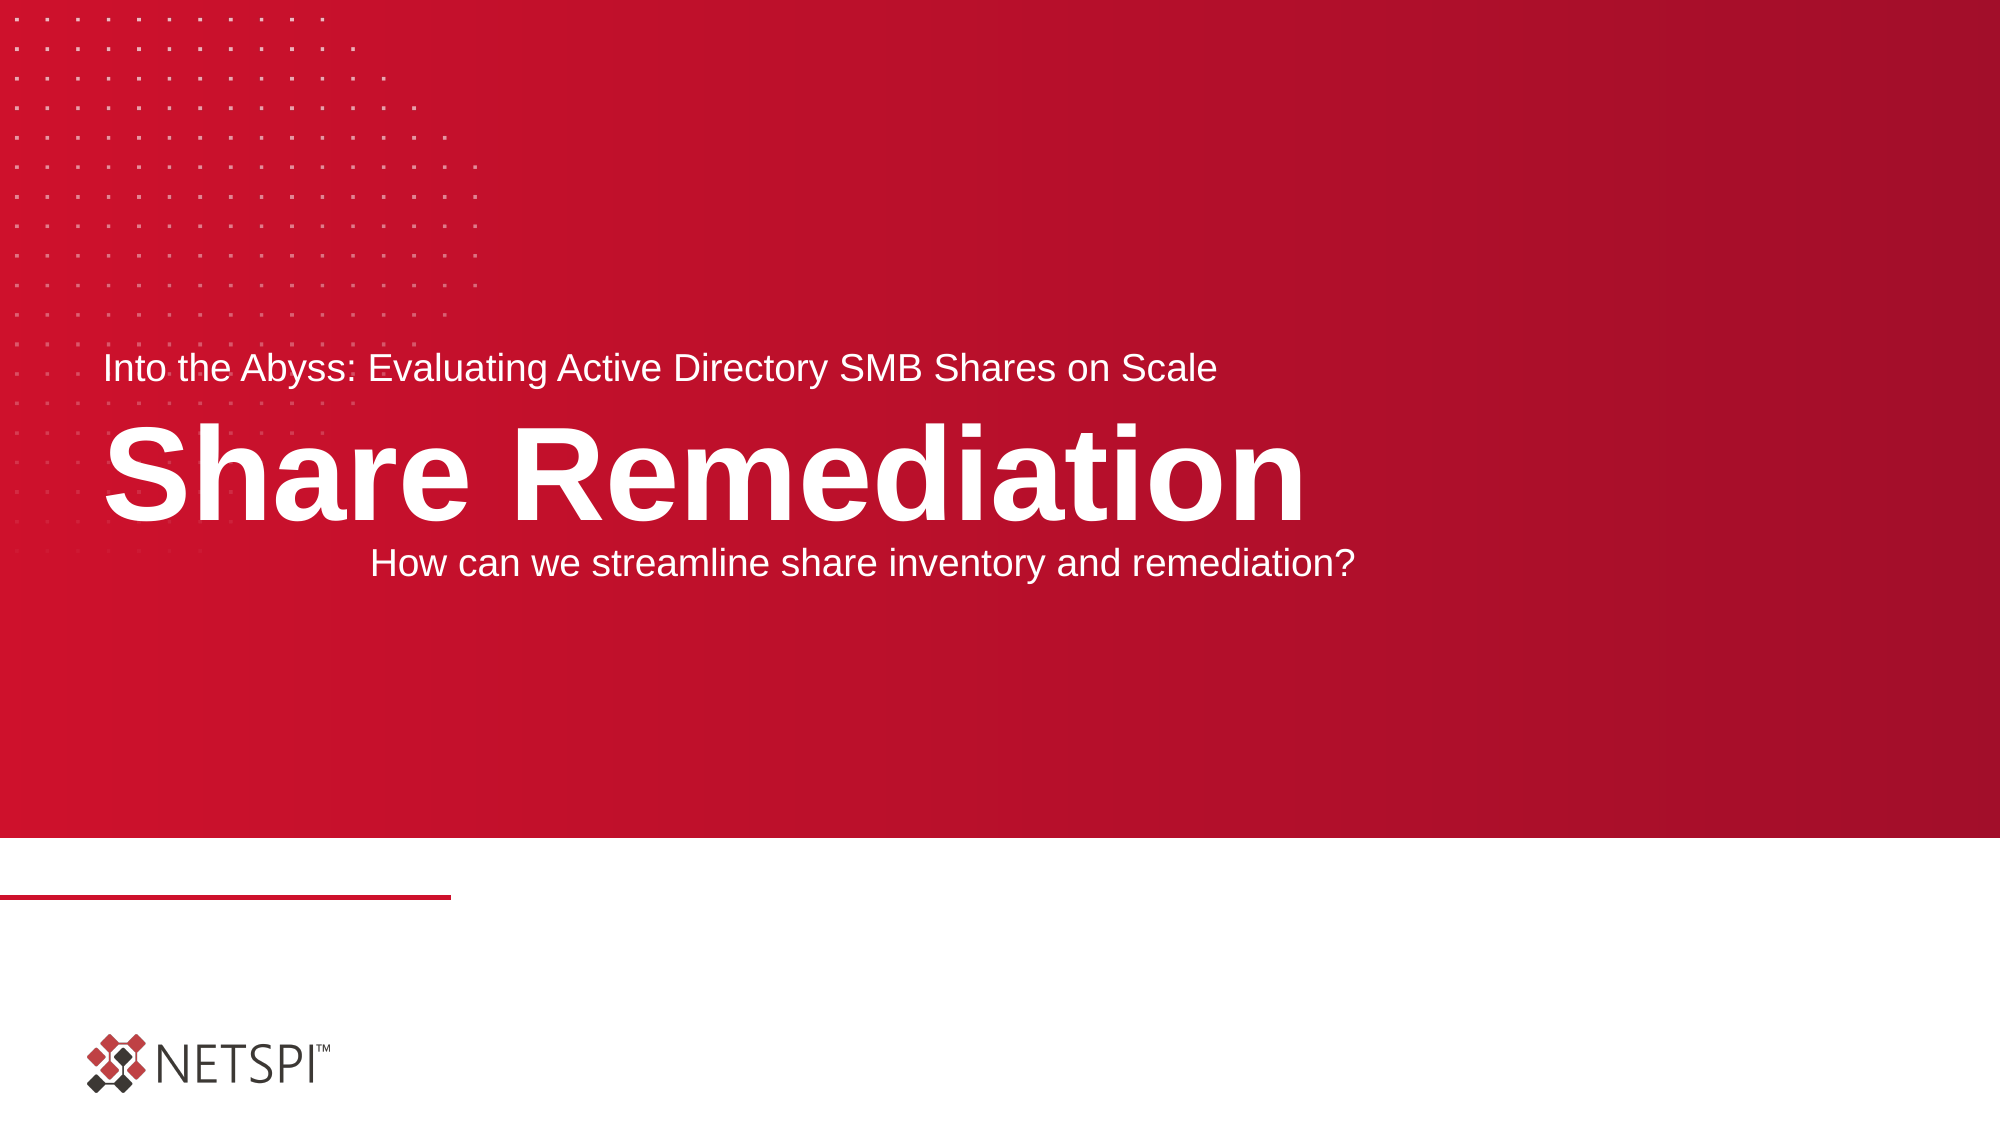

Into the Abyss: Evaluating Active Directory SMB Shares on Scale
# Share Remediation
How can we streamline share inventory and remediation?